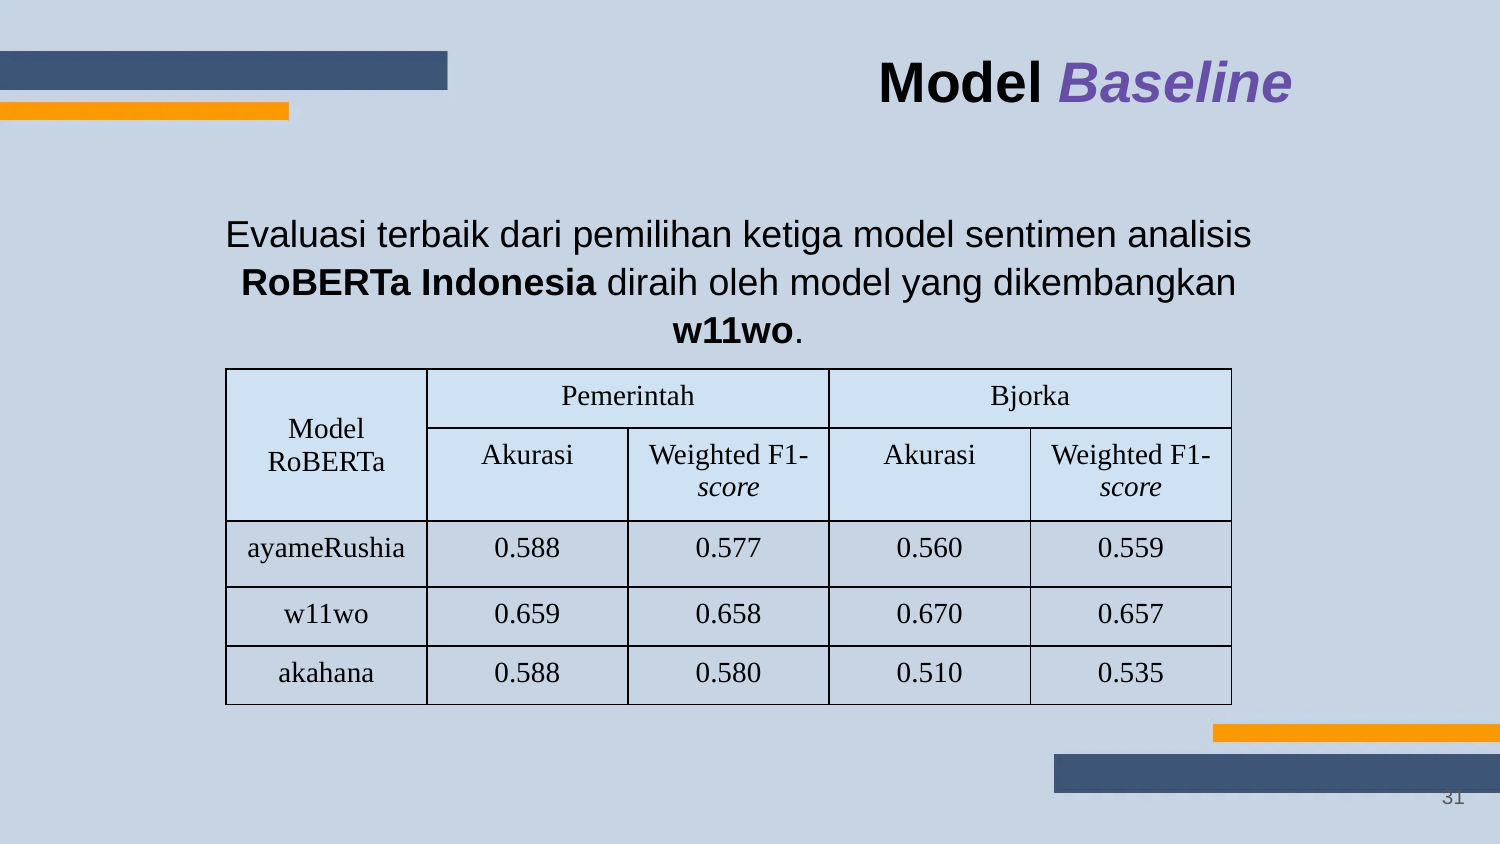

# Model Baseline
Evaluasi terbaik dari pemilihan ketiga model sentimen analisis RoBERTa Indonesia diraih oleh model yang dikembangkan w11wo.
| Model RoBERTa | Pemerintah |  | Bjorka |  |
| --- | --- | --- | --- | --- |
|  | Akurasi | Weighted F1-score | Akurasi | Weighted F1-score |
| ayameRushia | 0.588 | 0.577 | 0.560 | 0.559 |
| w11wo | 0.659 | 0.658 | 0.670 | 0.657 |
| akahana | 0.588 | 0.580 | 0.510 | 0.535 |
31